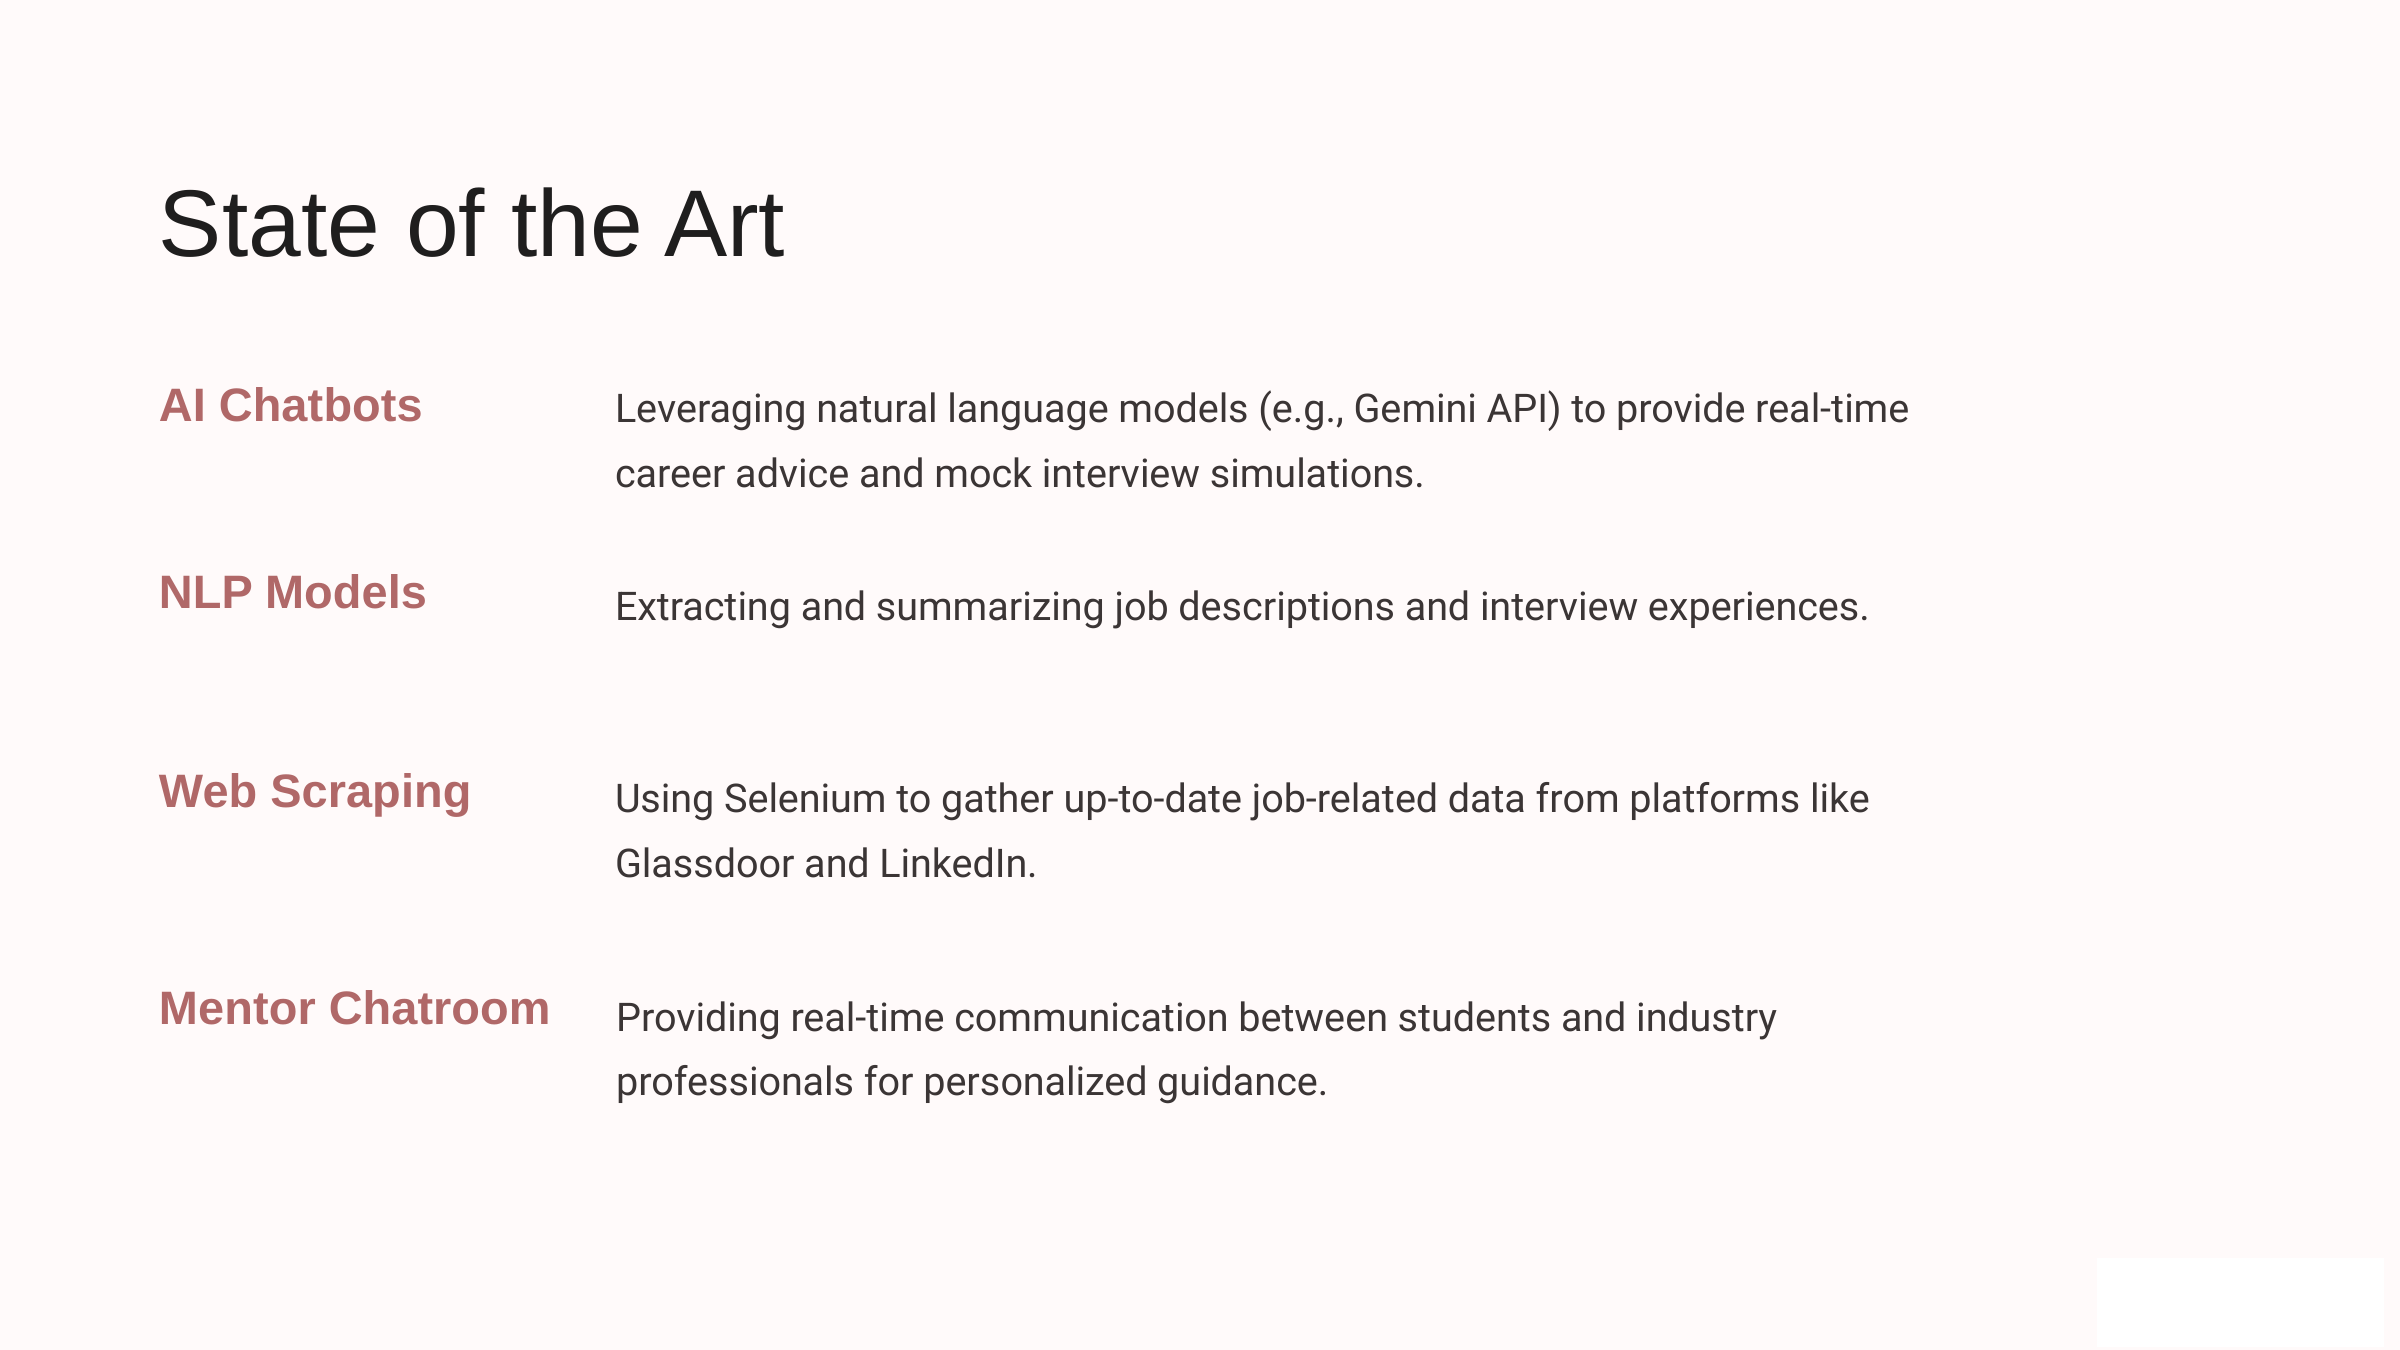

State of the Art
Leveraging natural language models (e.g., Gemini API) to provide real-time career advice and mock interview simulations.
AI Chatbots
NLP Models
Extracting and summarizing job descriptions and interview experiences.
Using Selenium to gather up-to-date job-related data from platforms like Glassdoor and LinkedIn.
Web Scraping
Mentor Chatroom
Providing real-time communication between students and industry professionals for personalized guidance.